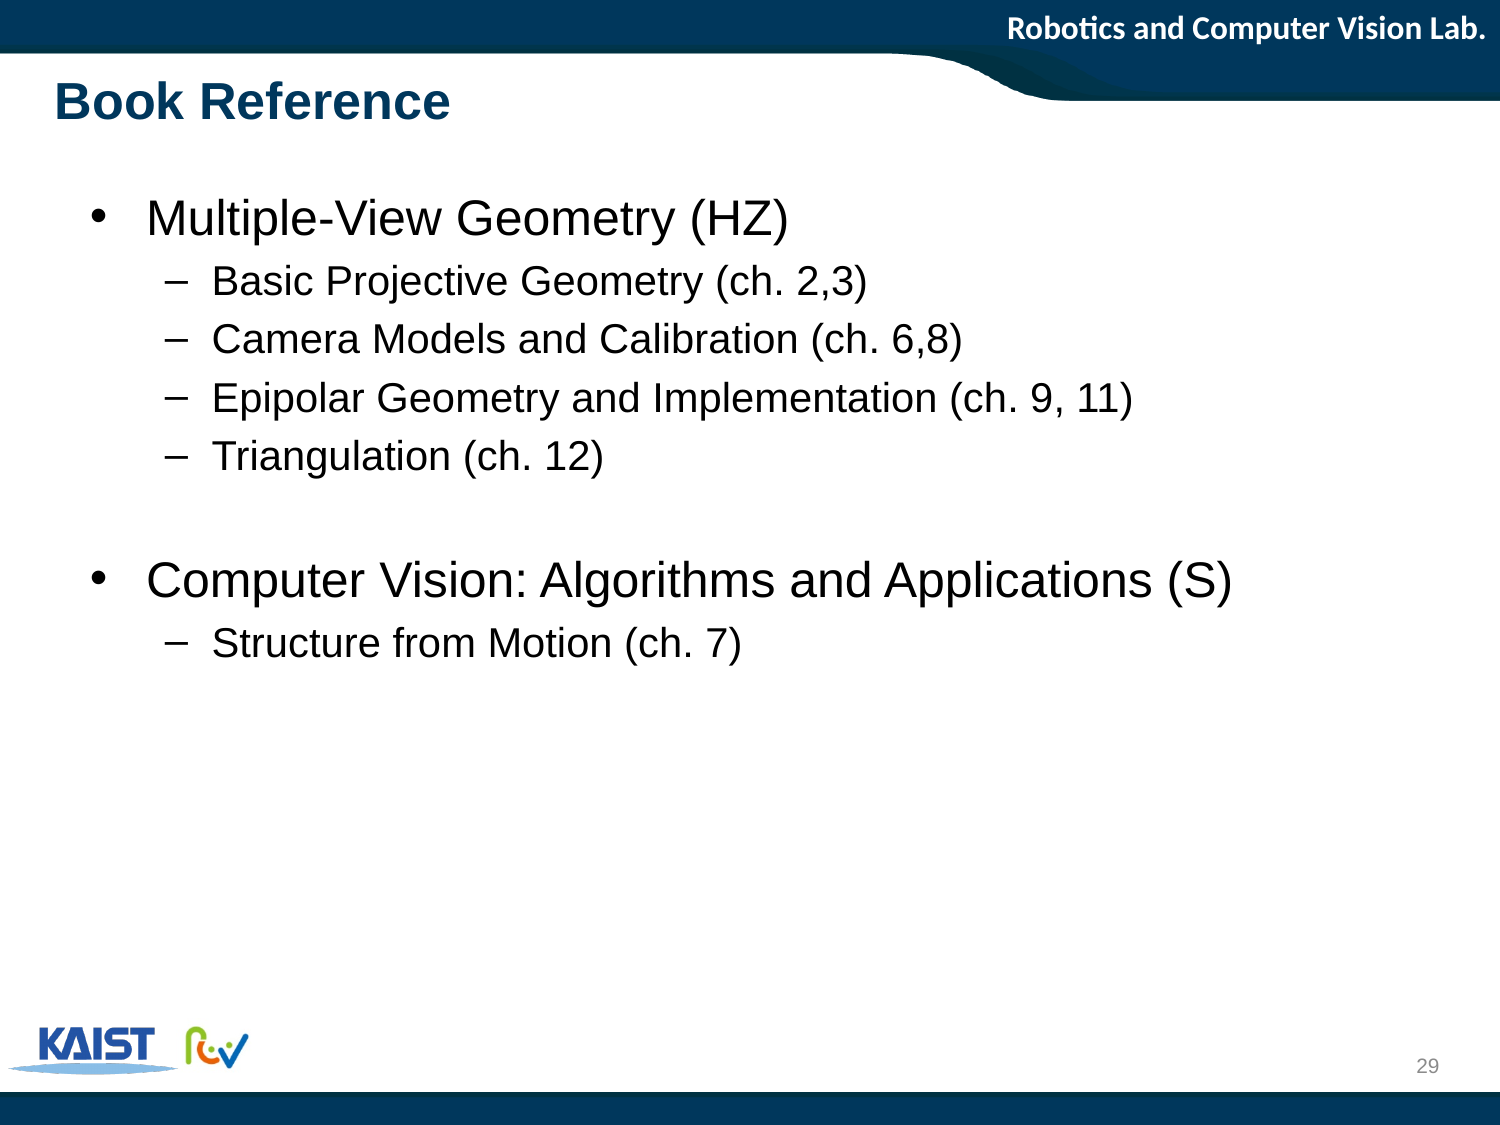

# Book Reference
Multiple-View Geometry (HZ)
Basic Projective Geometry (ch. 2,3)
Camera Models and Calibration (ch. 6,8)
Epipolar Geometry and Implementation (ch. 9, 11)
Triangulation (ch. 12)

Computer Vision: Algorithms and Applications (S)
Structure from Motion (ch. 7)
29